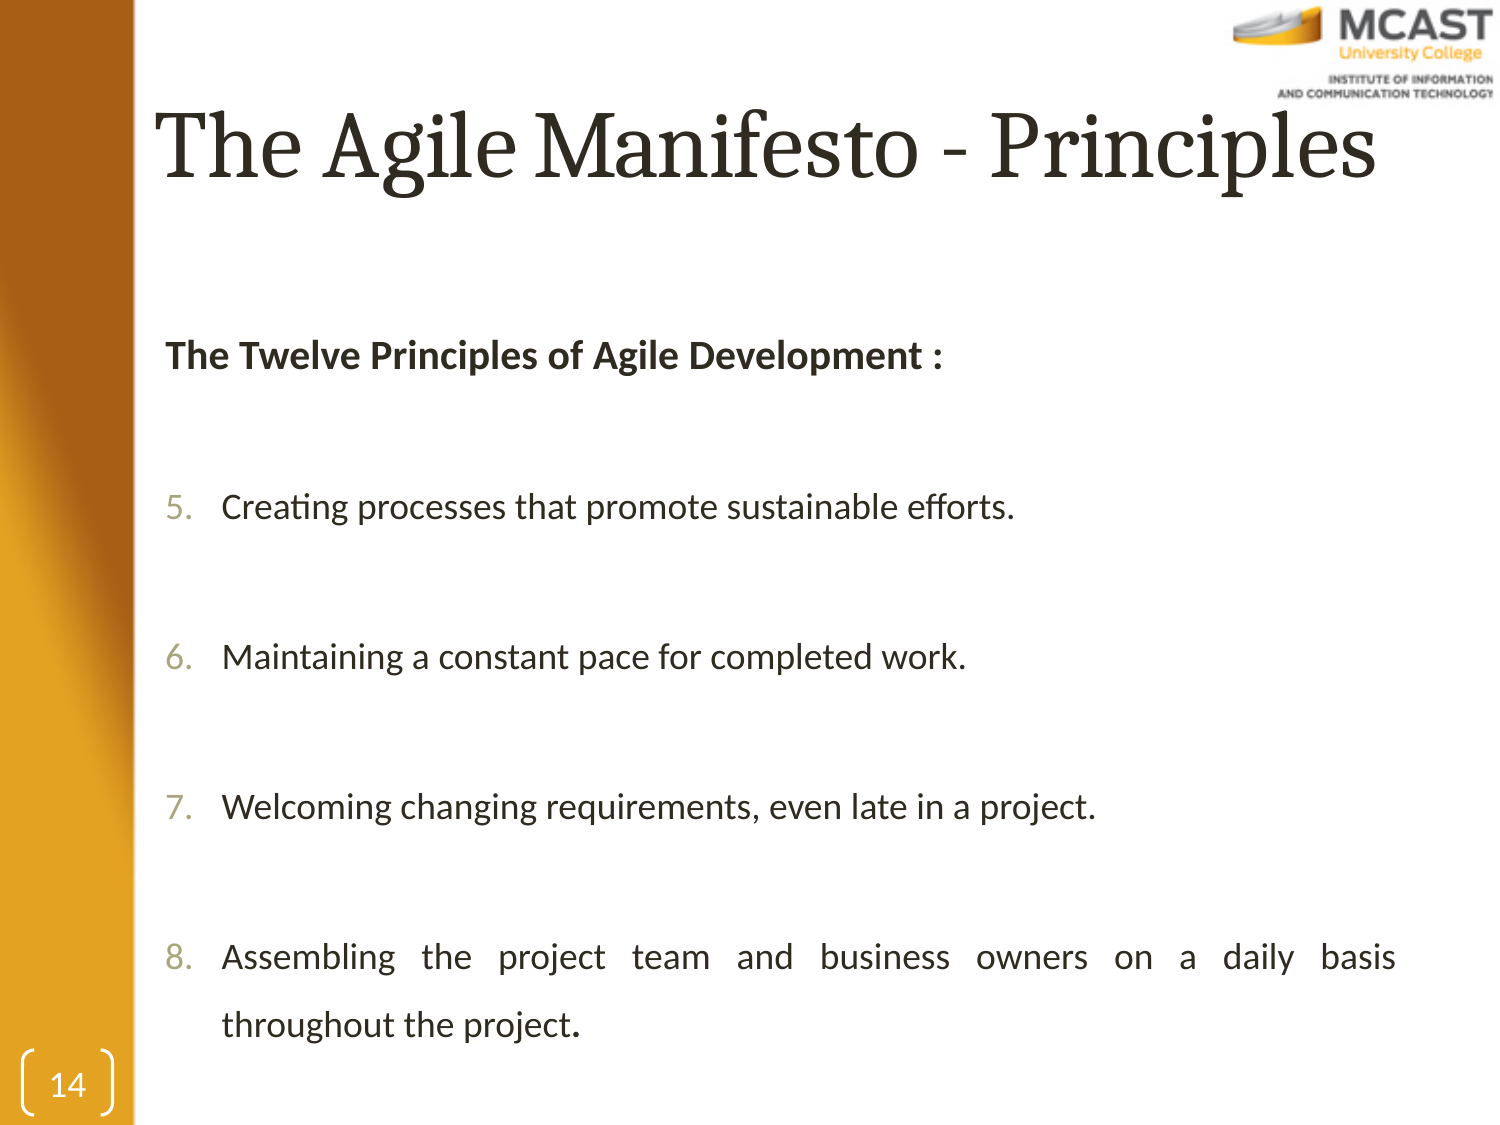

# The Agile Manifesto - Principles
The Twelve Principles of Agile Development :

Creating processes that promote sustainable efforts.

Maintaining a constant pace for completed work.

Welcoming changing requirements, even late in a project.

Assembling the project team and business owners on a daily basis throughout the project.

14